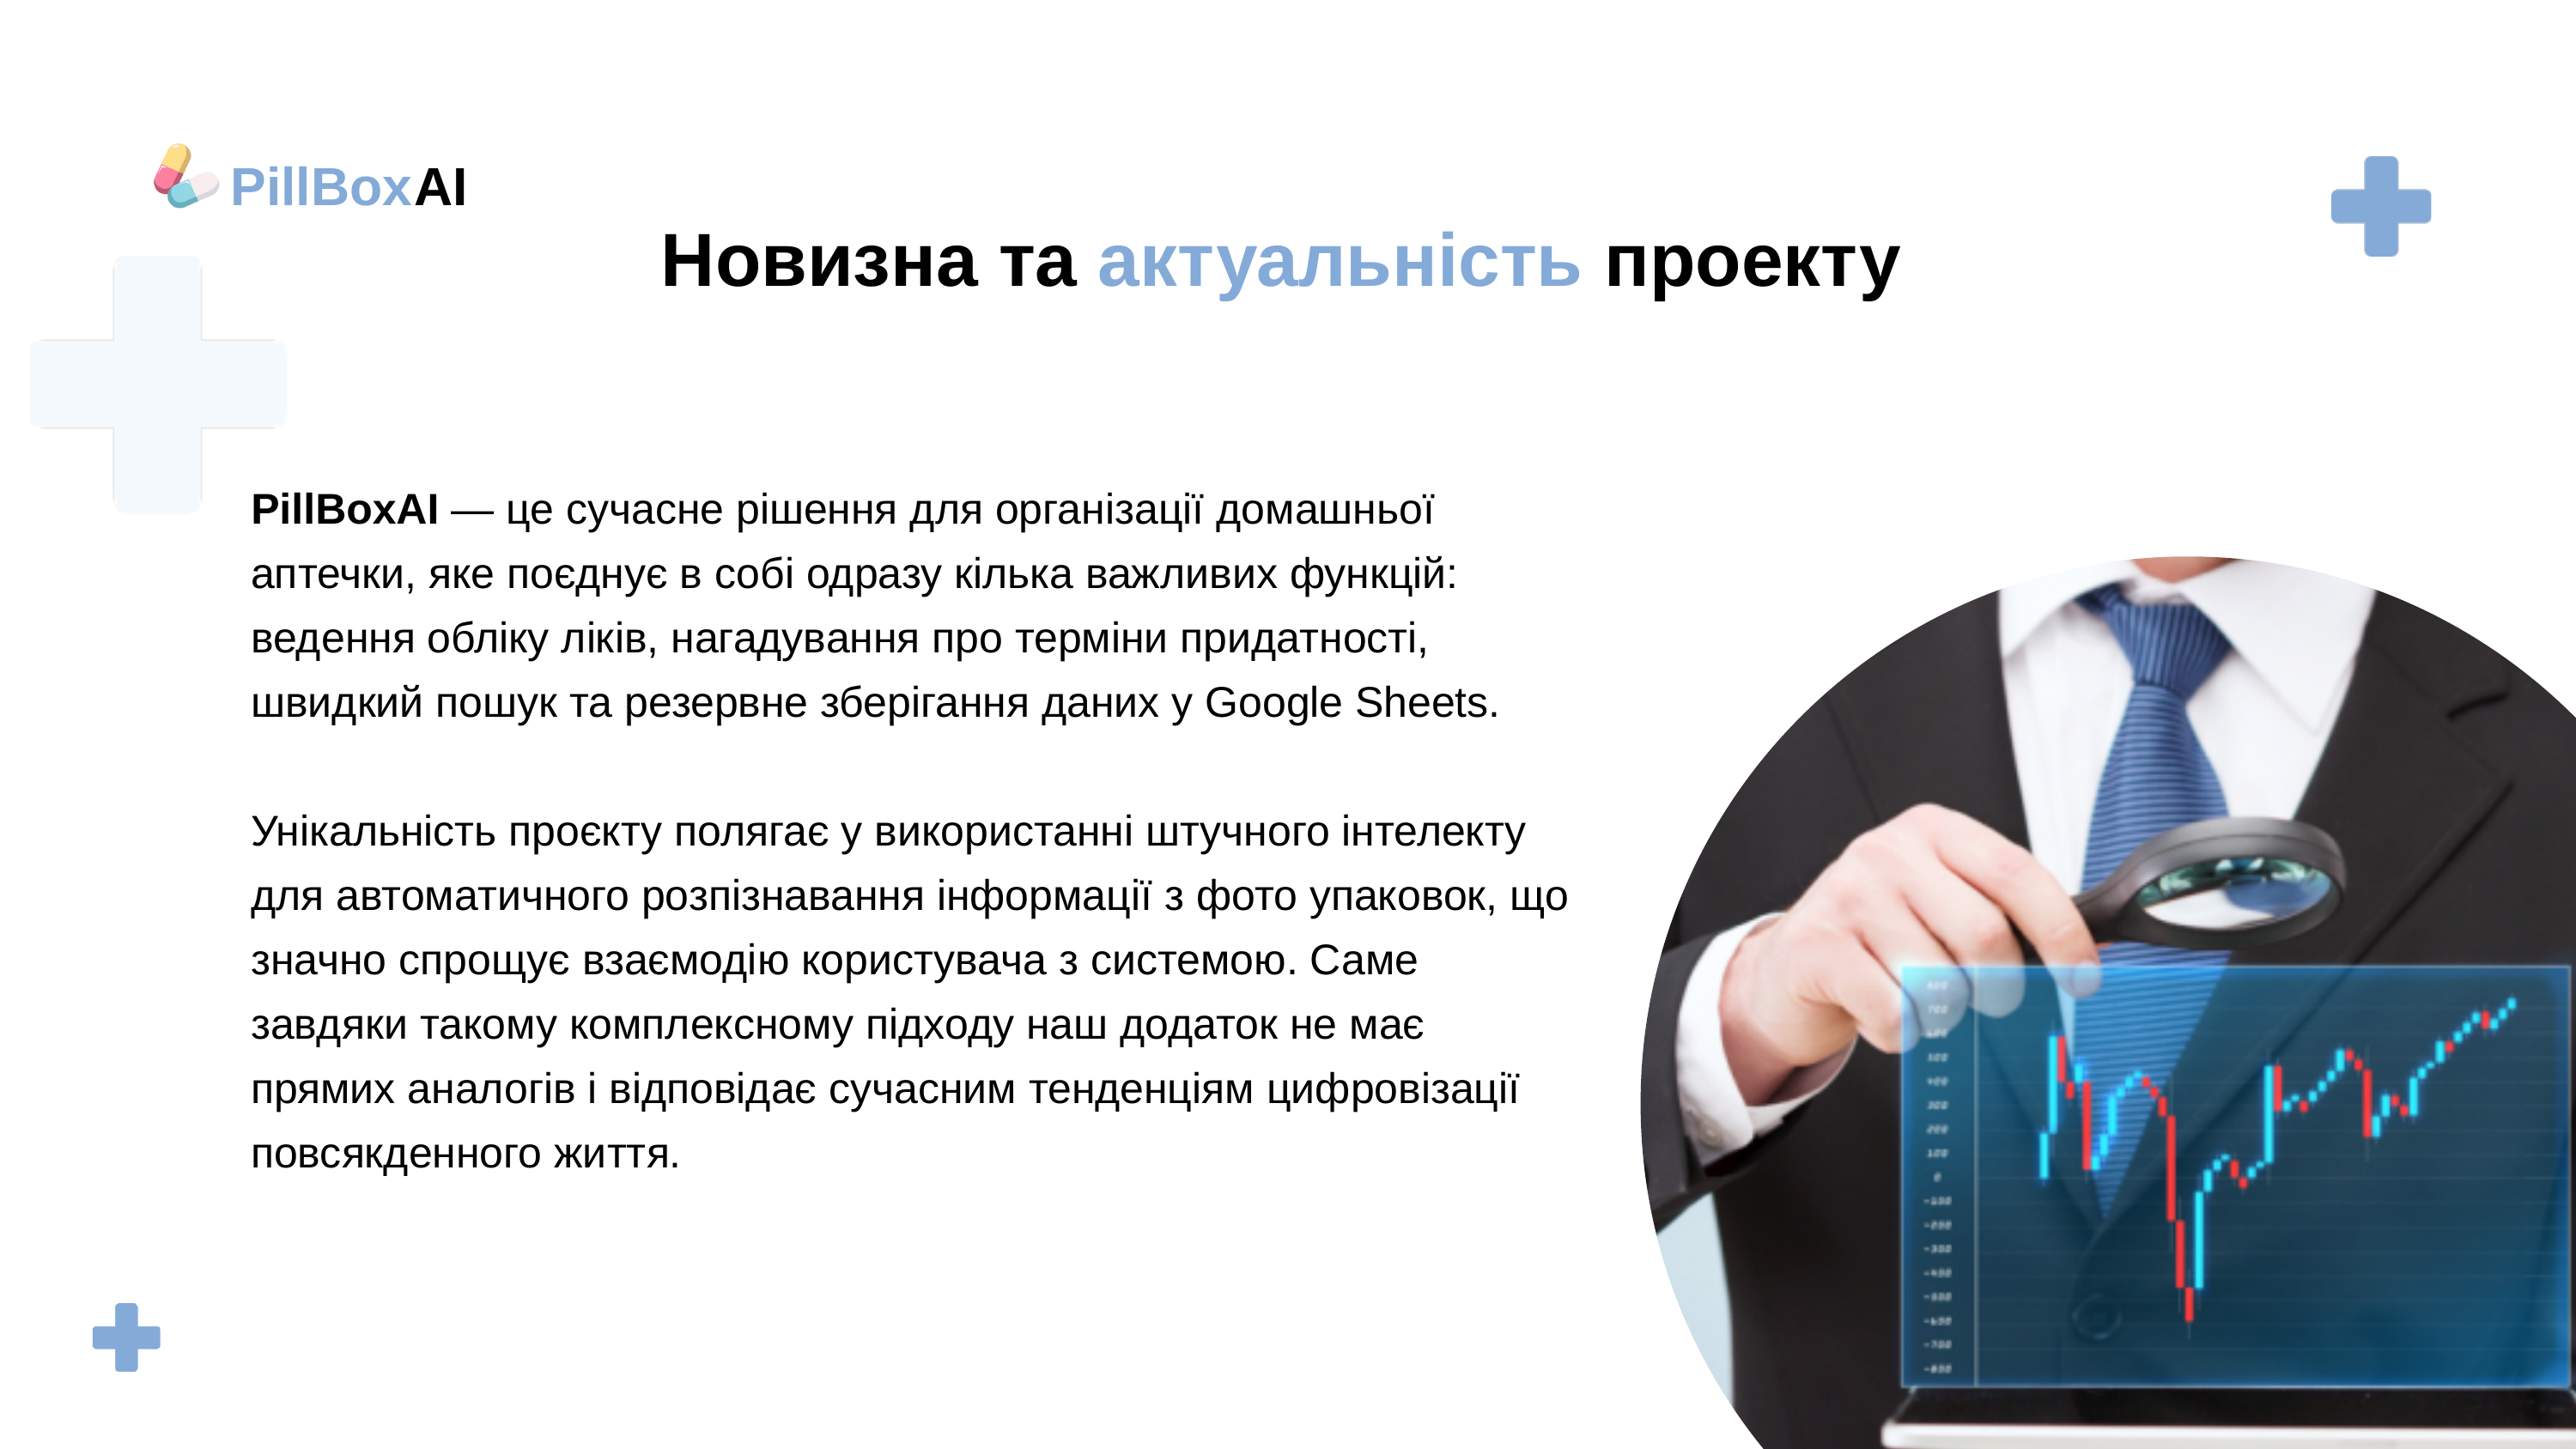

AI
PillBox

Новизна та актуальність проекту

PillBoxAI — це сучасне рішення для організації домашньої аптечки, яке поєднує в собі одразу кілька важливих функцій: ведення обліку ліків, нагадування про терміни придатності, швидкий пошук та резервне зберігання даних у Google Sheets.

Унікальність проєкту полягає у використанні штучного інтелекту для автоматичного розпізнавання інформації з фото упаковок, що значно спрощує взаємодію користувача з системою. Саме завдяки такому комплексному підходу наш додаток не має прямих аналогів і відповідає сучасним тенденціям цифровізації повсякденного життя.